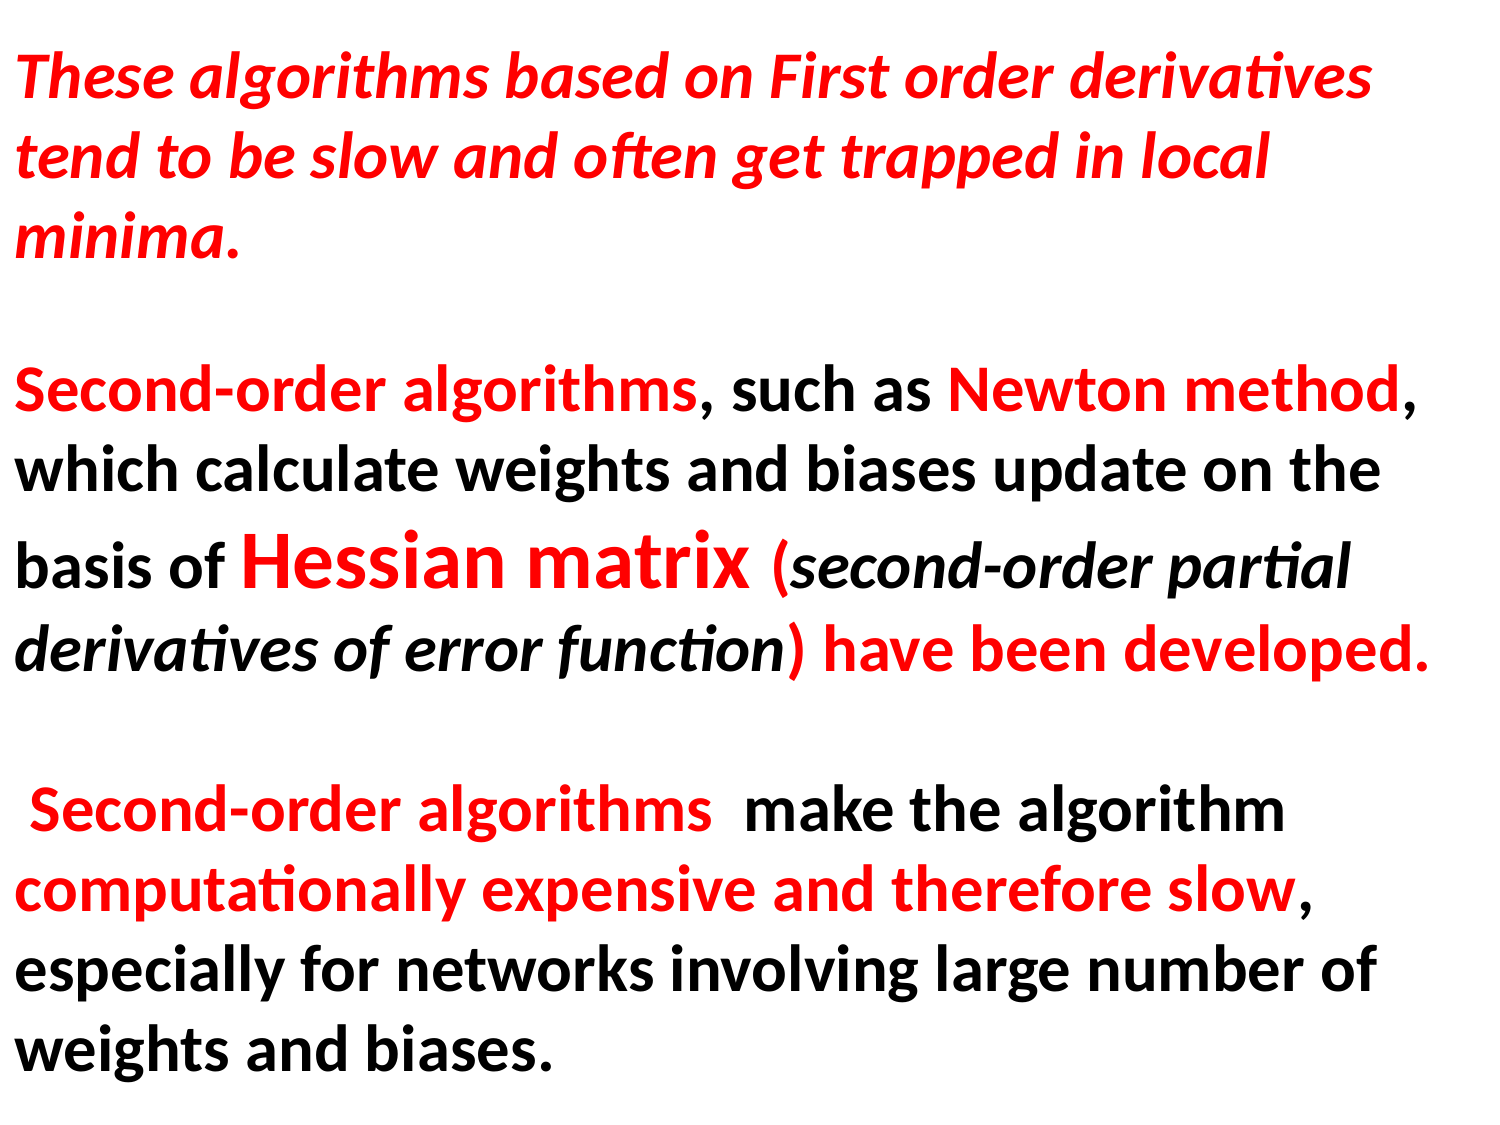

These algorithms based on First order derivatives tend to be slow and often get trapped in local minima.
Second-order algorithms, such as Newton method, which calculate weights and biases update on the basis of Hessian matrix (second-order partial derivatives of error function) have been developed.

 Second-order algorithms  make the algorithm computationally expensive and therefore slow, especially for networks involving large number of weights and biases.